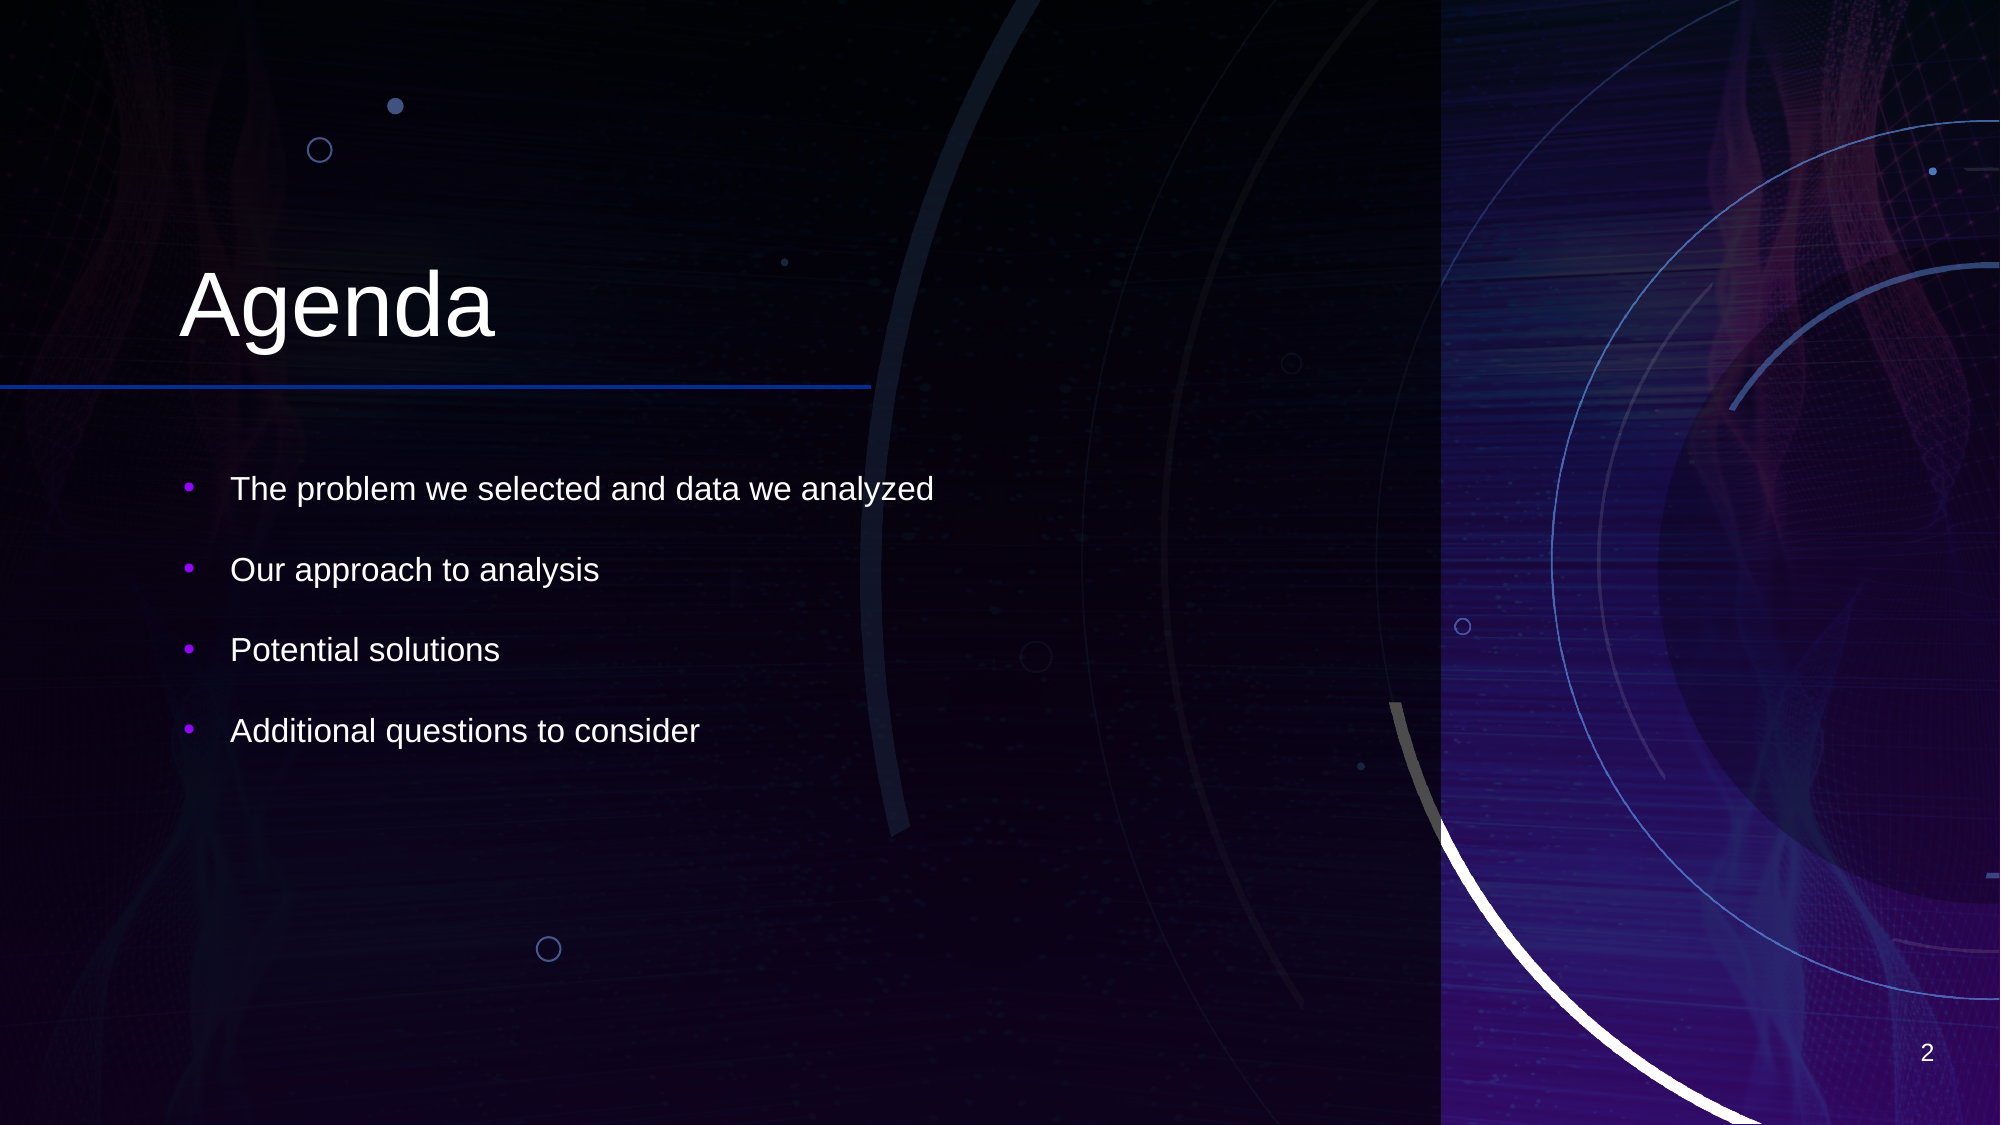

# Agenda
The problem we selected and data we analyzed
Our approach to analysis
Potential solutions
Additional questions to consider

2